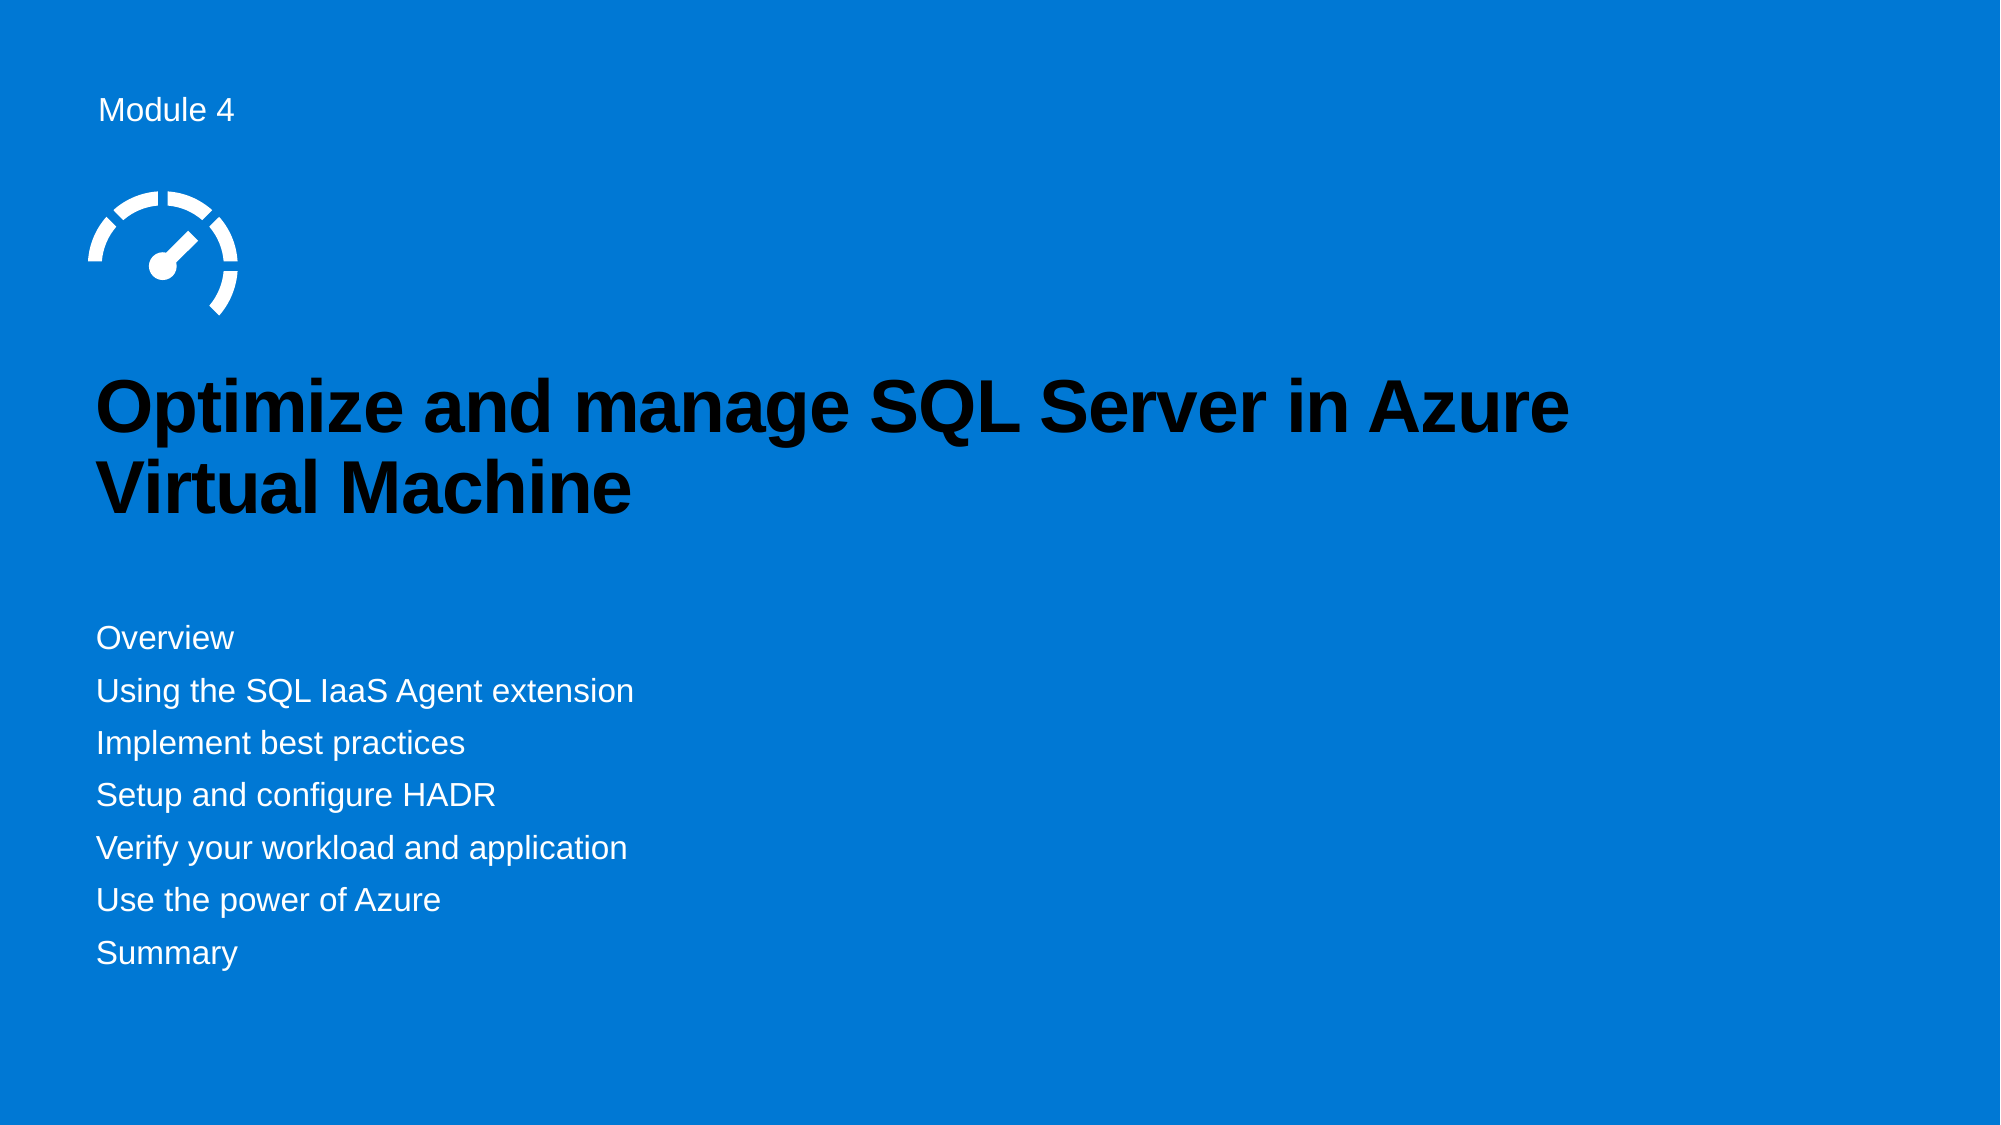

Module 4

# Optimize and manage SQL Server in Azure Virtual Machine
Overview
Using the SQL IaaS Agent extension
Implement best practices
Setup and configure HADR
Verify your workload and application
Use the power of Azure
Summary